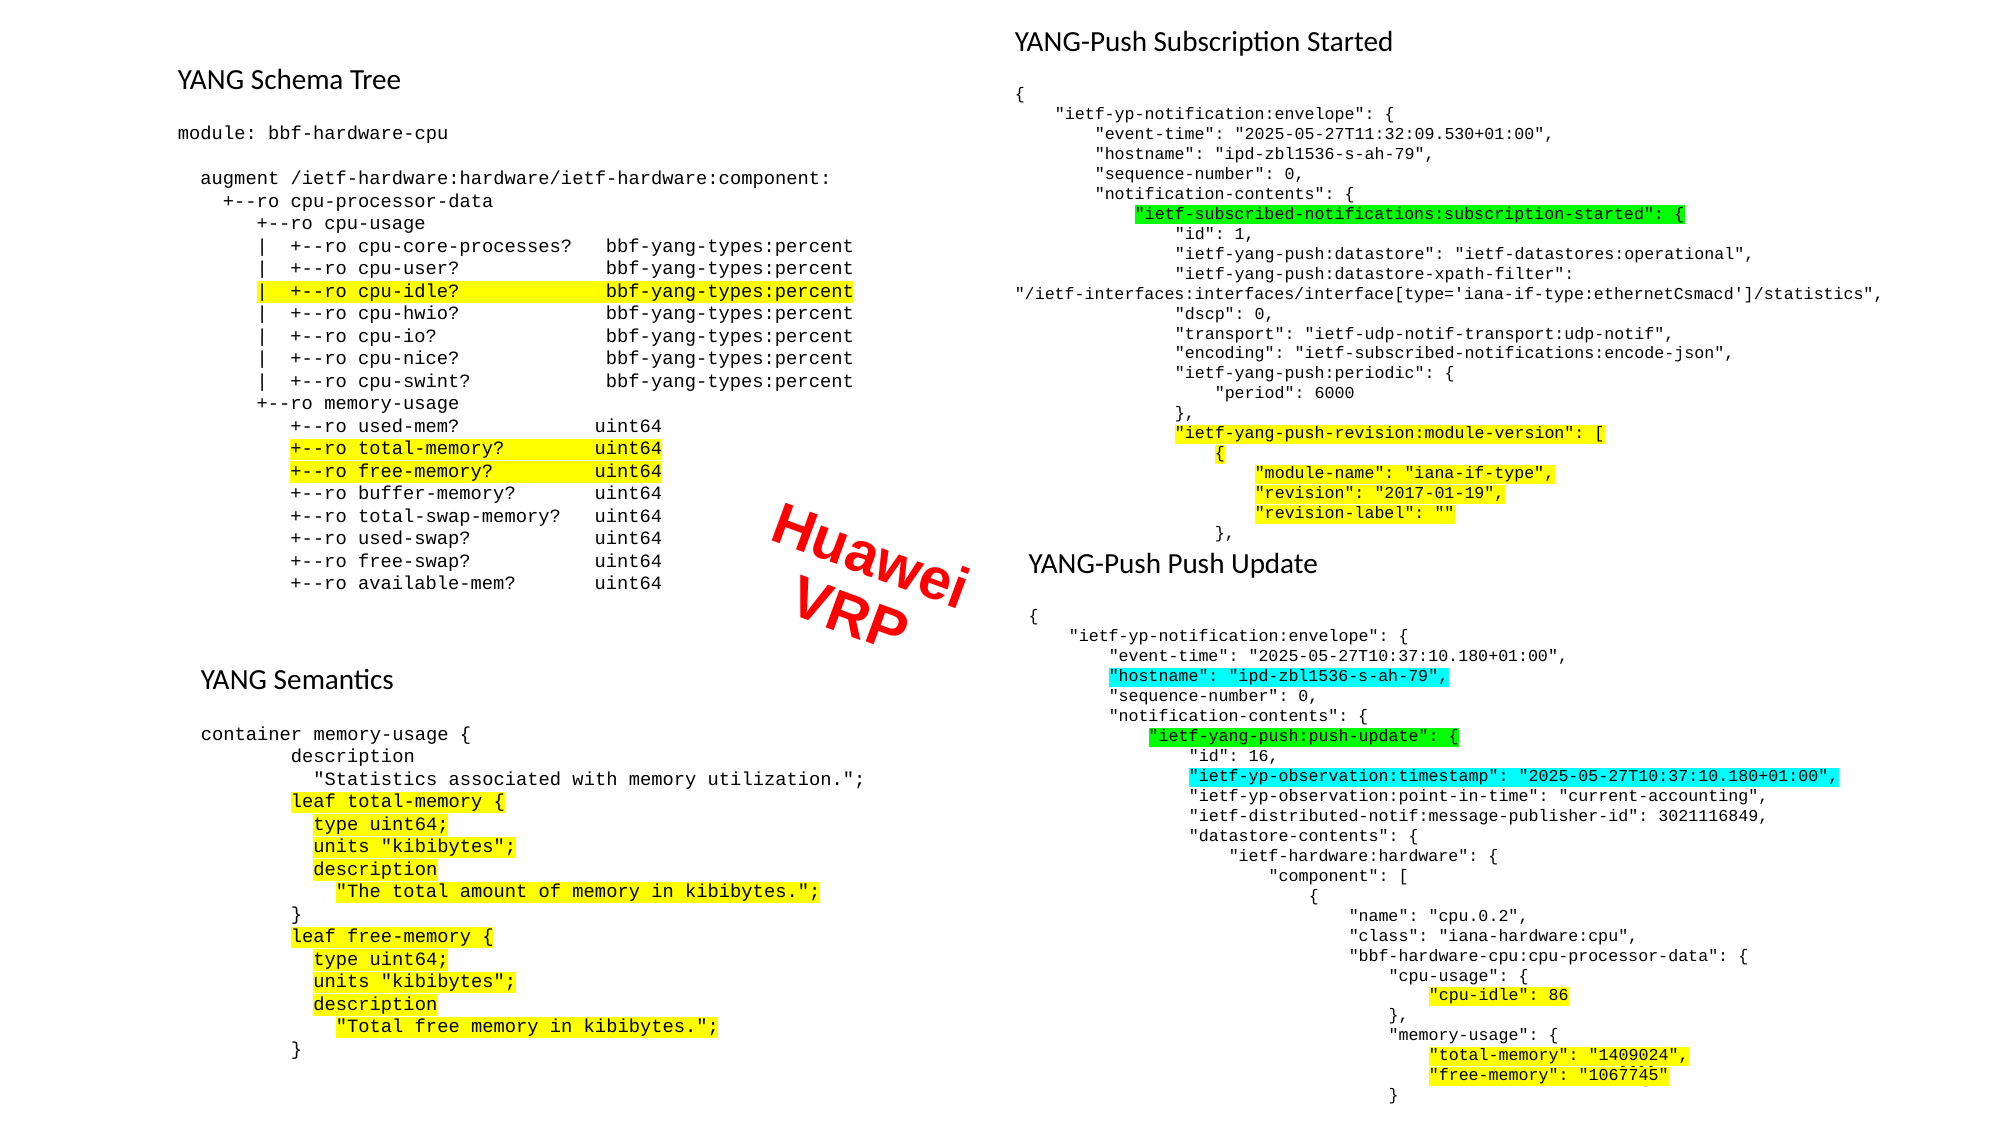

YANG-Push Subscription Started
{
    "ietf-yp-notification:envelope": {
        "event-time": "2025-05-27T11:32:09.530+01:00",
        "hostname": "ipd-zbl1536-s-ah-79",
        "sequence-number": 0,
        "notification-contents": {
            "ietf-subscribed-notifications:subscription-started": {
                "id": 1,
                "ietf-yang-push:datastore": "ietf-datastores:operational",
                "ietf-yang-push:datastore-xpath-filter": "/ietf-interfaces:interfaces/interface[type='iana-if-type:ethernetCsmacd']/statistics",
                "dscp": 0,
                "transport": "ietf-udp-notif-transport:udp-notif",
                "encoding": "ietf-subscribed-notifications:encode-json",
                "ietf-yang-push:periodic": {
                    "period": 6000
                },
                "ietf-yang-push-revision:module-version": [
                    {
                        "module-name": "iana-if-type",
                        "revision": "2017-01-19",
                        "revision-label": ""
                    },

YANG Schema Tree
module: bbf-hardware-cpu

  augment /ietf-hardware:hardware/ietf-hardware:component:
    +--ro cpu-processor-data
       +--ro cpu-usage
       |  +--ro cpu-core-processes?   bbf-yang-types:percent
       |  +--ro cpu-user?             bbf-yang-types:percent
       |  +--ro cpu-idle?             bbf-yang-types:percent
       |  +--ro cpu-hwio?             bbf-yang-types:percent
       |  +--ro cpu-io?               bbf-yang-types:percent
       |  +--ro cpu-nice?             bbf-yang-types:percent
       |  +--ro cpu-swint?            bbf-yang-types:percent
       +--ro memory-usage
          +--ro used-mem?            uint64
          +--ro total-memory?        uint64
          +--ro free-memory?         uint64
          +--ro buffer-memory?       uint64
          +--ro total-swap-memory?   uint64
          +--ro used-swap?           uint64
          +--ro free-swap?           uint64
          +--ro available-mem?       uint64
Huawei
VRP
YANG-Push Push Update
{
    "ietf-yp-notification:envelope": {
        "event-time": "2025-05-27T10:37:10.180+01:00",
        "hostname": "ipd-zbl1536-s-ah-79",
        "sequence-number": 0,
        "notification-contents": {
            "ietf-yang-push:push-update": {
                "id": 16,
                "ietf-yp-observation:timestamp": "2025-05-27T10:37:10.180+01:00",
                "ietf-yp-observation:point-in-time": "current-accounting",
                "ietf-distributed-notif:message-publisher-id": 3021116849,
                "datastore-contents": {
                    "ietf-hardware:hardware": {
                        "component": [
                            {
                                "name": "cpu.0.2",
                                "class": "iana-hardware:cpu",
                                "bbf-hardware-cpu:cpu-processor-data": {
                                    "cpu-usage": {
                                        "cpu-idle": 86
                                    },
                                    "memory-usage": {
                                        "total-memory": "1409024",
                                        "free-memory": "1067745"
                                    }
YANG Semantics
container memory-usage {
        description
          "Statistics associated with memory utilization.";
        leaf total-memory {
          type uint64;
          units "kibibytes";
          description
            "The total amount of memory in kibibytes.";
        }
        leaf free-memory {
          type uint64;
          units "kibibytes";
          description
            "Total free memory in kibibytes.";
        }
29